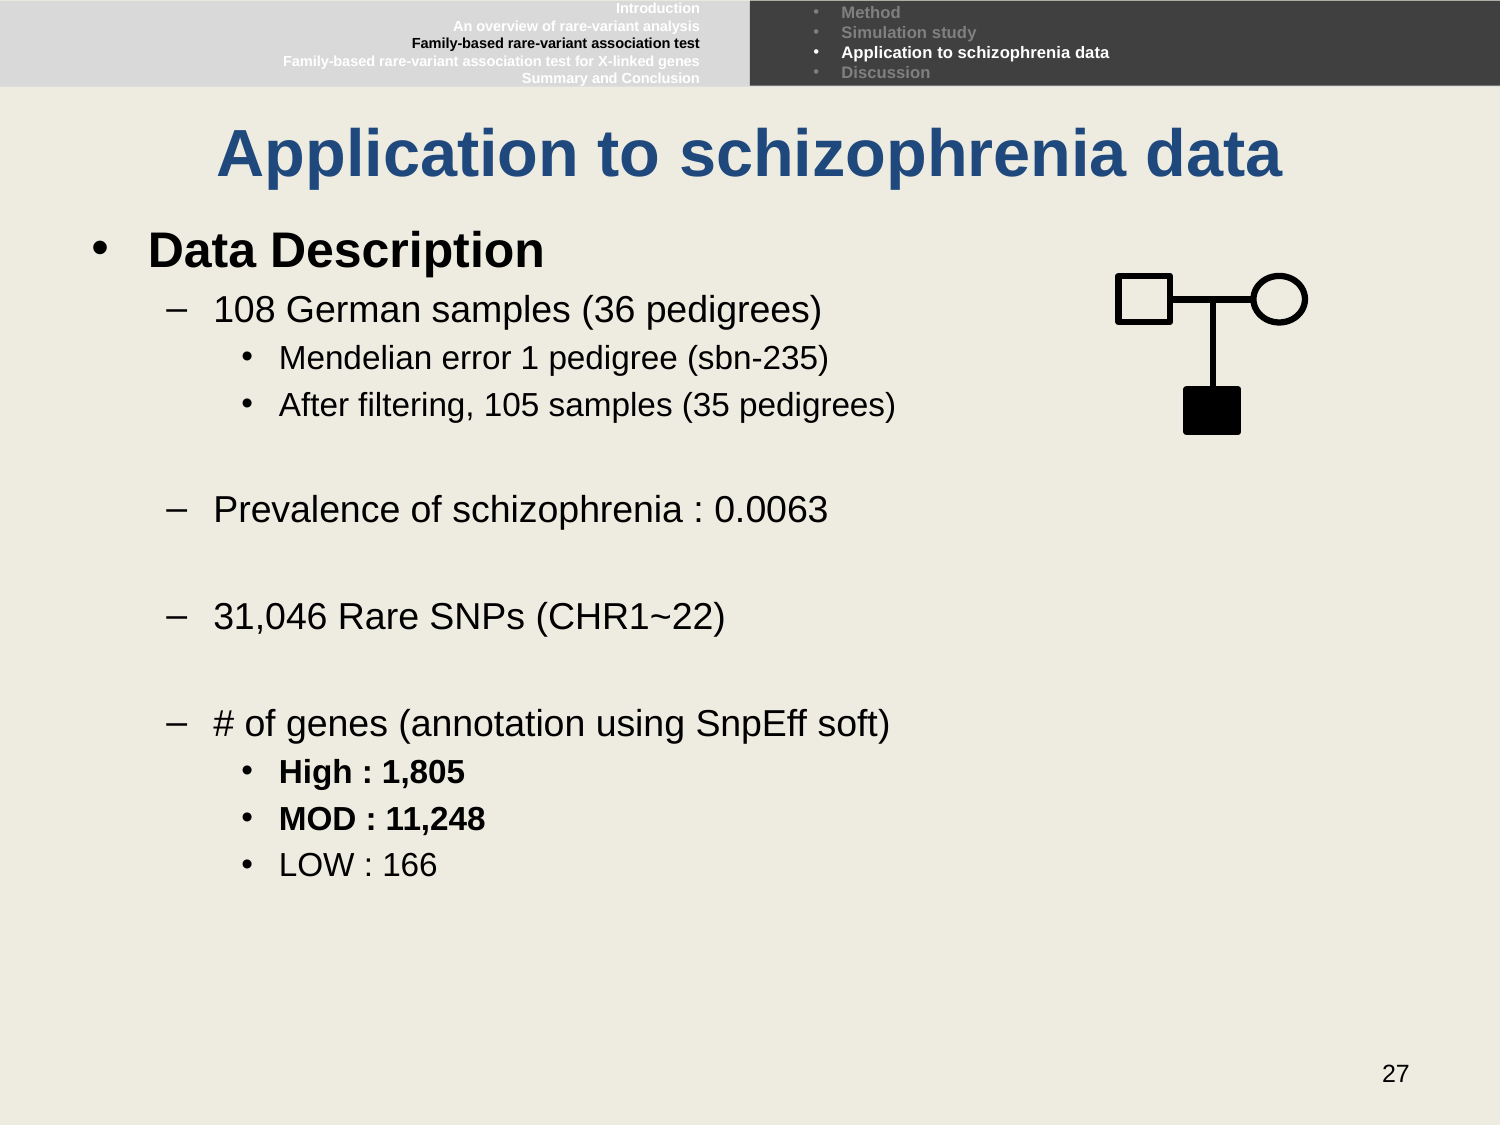

Introduction
An overview of rare-variant analysis
Family-based rare-variant association test
Family-based rare-variant association test for X-linked genes
Summary and Conclusion
Method
Simulation study
Application to schizophrenia data
Discussion

# Application to schizophrenia data
Data Description
108 German samples (36 pedigrees)
Mendelian error 1 pedigree (sbn-235)
After filtering, 105 samples (35 pedigrees)

Prevalence of schizophrenia : 0.0063

31,046 Rare SNPs (CHR1~22)

# of genes (annotation using SnpEff soft)
High : 1,805
MOD : 11,248
LOW : 166

27